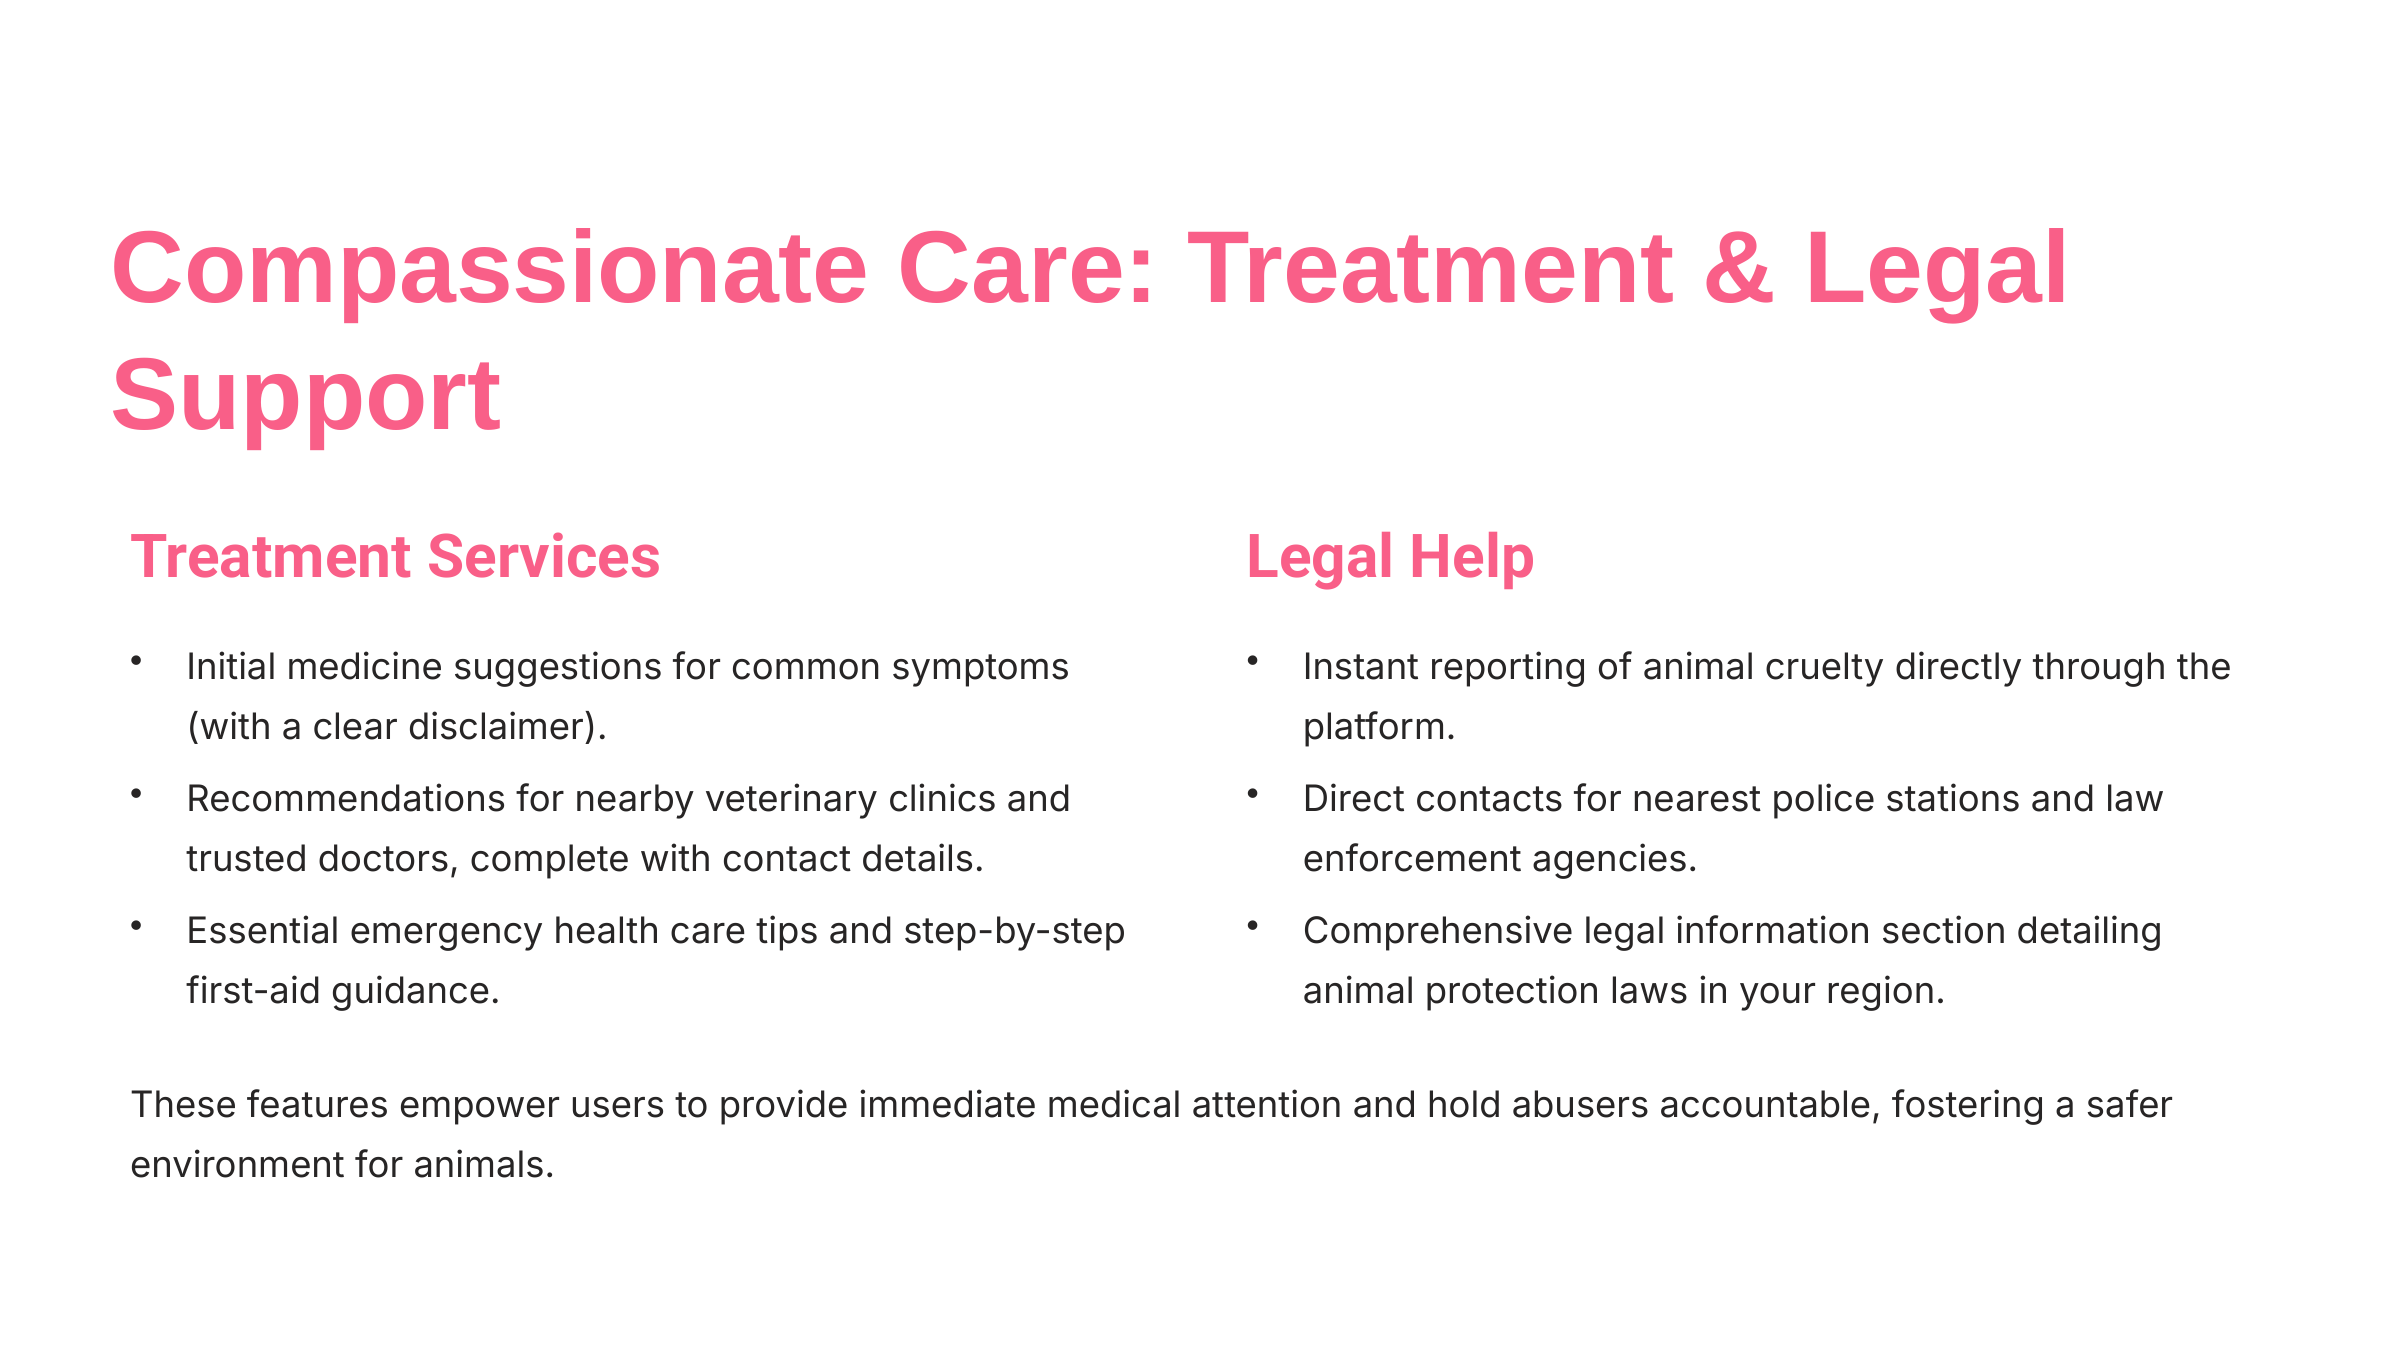

Compassionate Care: Treatment & Legal Support
Treatment Services
Legal Help
Initial medicine suggestions for common symptoms (with a clear disclaimer).
Instant reporting of animal cruelty directly through the platform.
Recommendations for nearby veterinary clinics and trusted doctors, complete with contact details.
Direct contacts for nearest police stations and law enforcement agencies.
Essential emergency health care tips and step-by-step first-aid guidance.
Comprehensive legal information section detailing animal protection laws in your region.
These features empower users to provide immediate medical attention and hold abusers accountable, fostering a safer environment for animals.